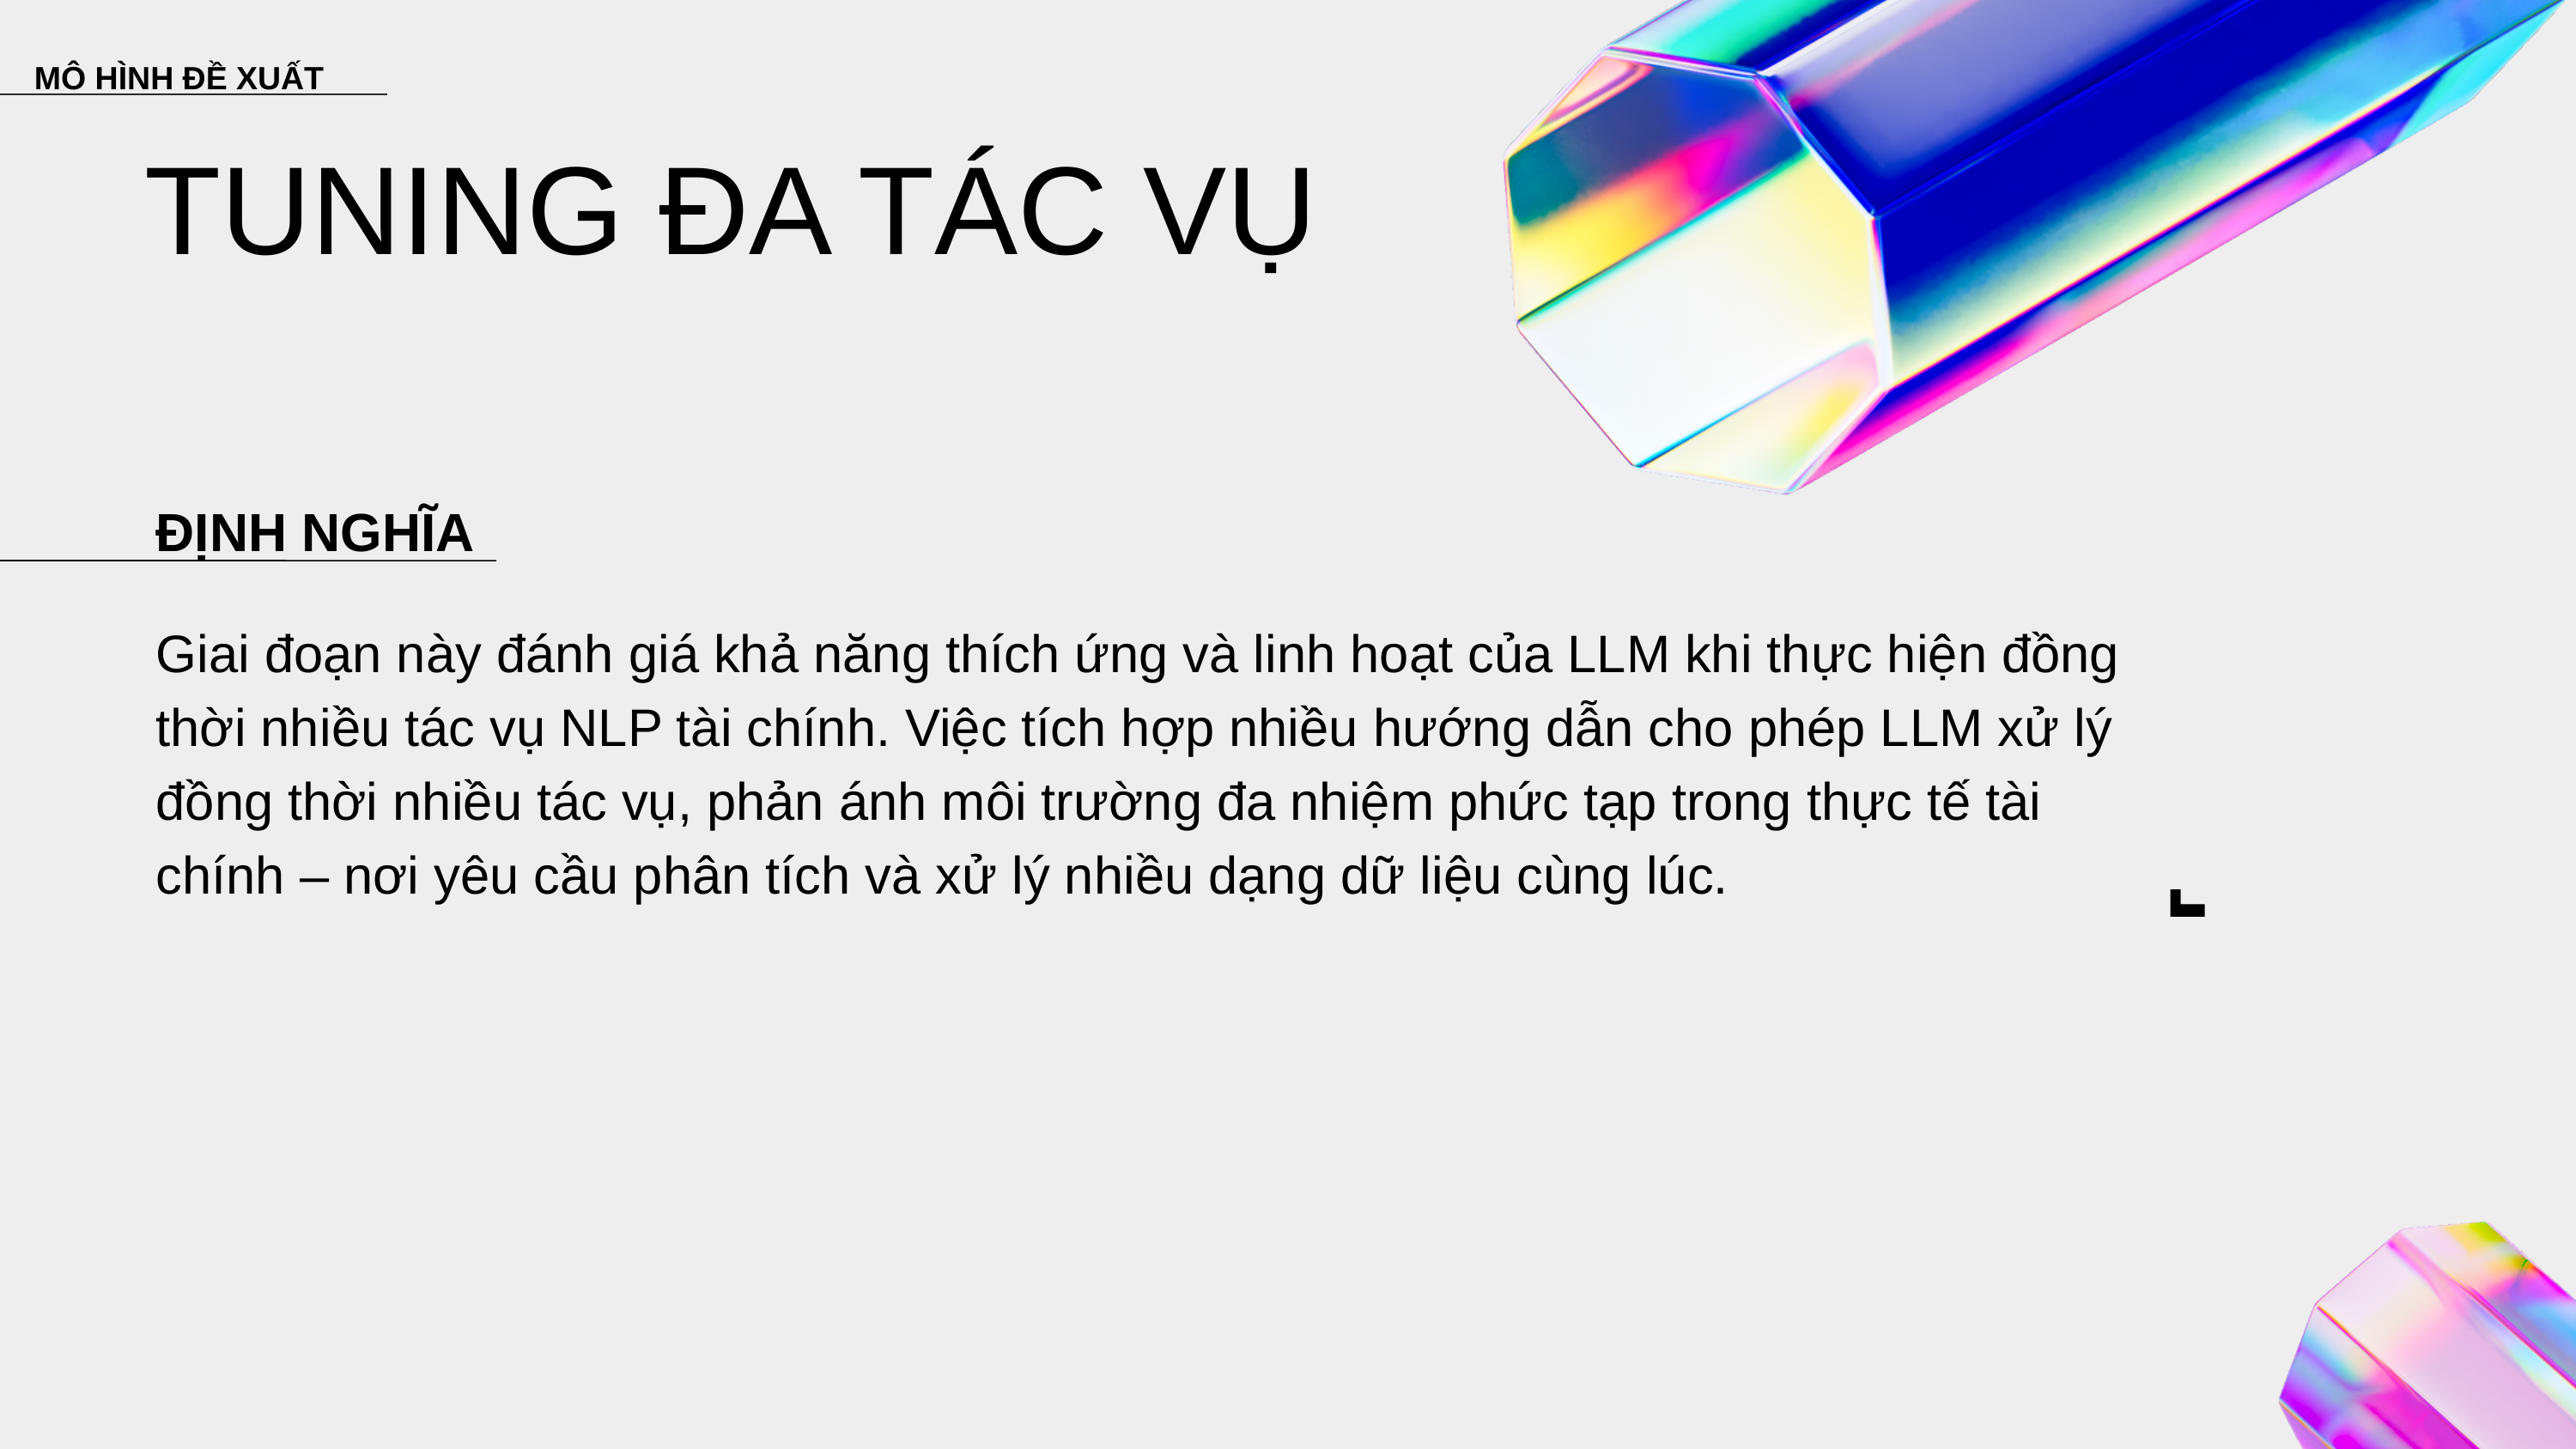

MÔ HÌNH ĐỀ XUẤT

TUNING ĐA TÁC VỤ
ĐỊNH NGHĨA

Giai đoạn này đánh giá khả năng thích ứng và linh hoạt của LLM khi thực hiện đồng thời nhiều tác vụ NLP tài chính. Việc tích hợp nhiều hướng dẫn cho phép LLM xử lý đồng thời nhiều tác vụ, phản ánh môi trường đa nhiệm phức tạp trong thực tế tài chính – nơi yêu cầu phân tích và xử lý nhiều dạng dữ liệu cùng lúc.